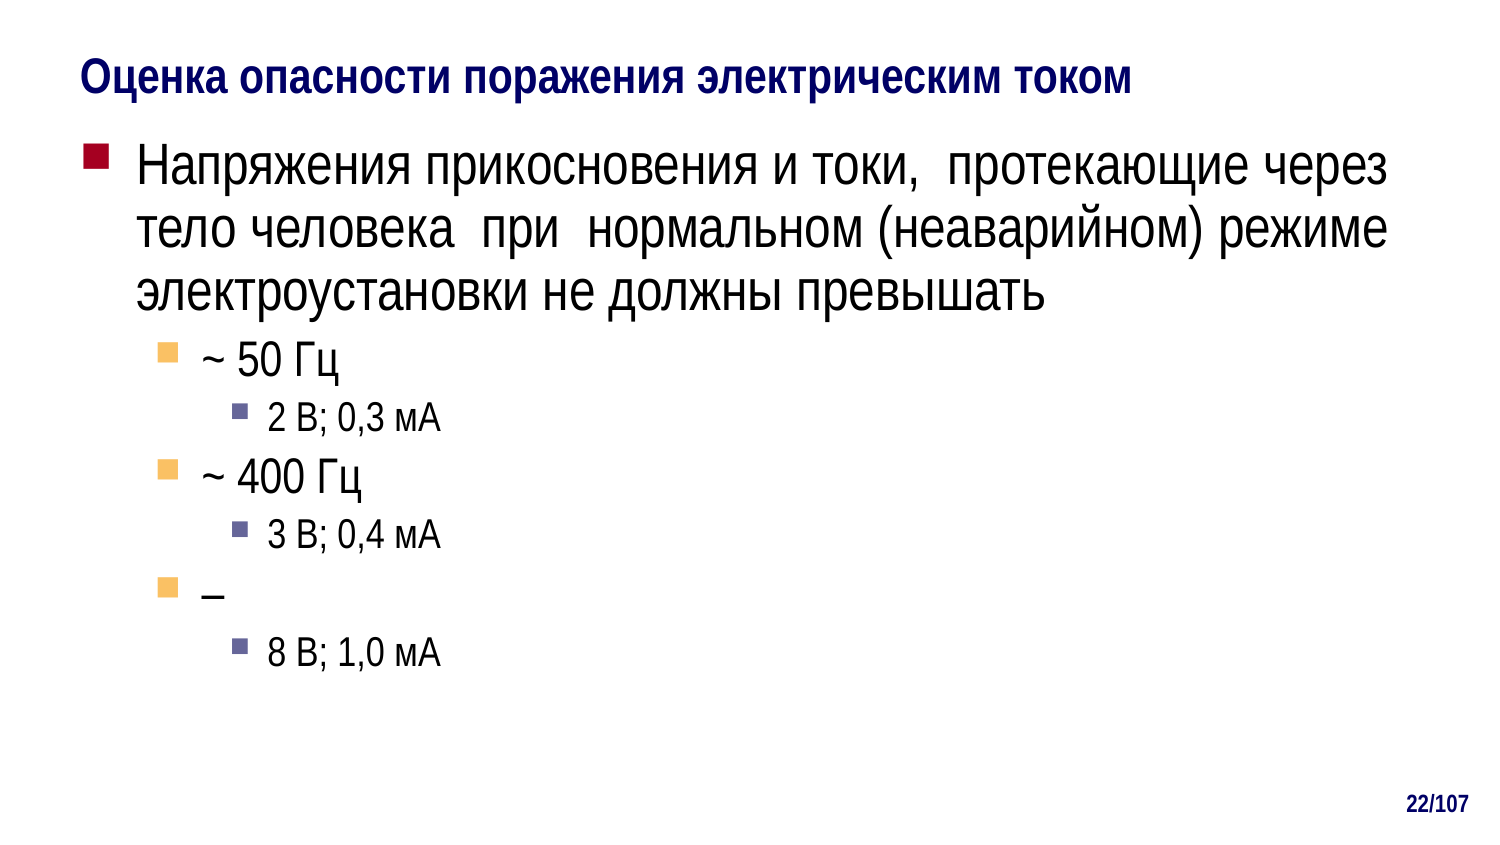

# Оценка опасности поражения электрическим током
Напряжения прикосновения и токи,  протекающие через  тело человека  при  нормальном (неаварийном) режиме электроустановки не должны превышать
~ 50 Гц
2 В; 0,3 мА
~ 400 Гц
3 В; 0,4 мА
–
8 В; 1,0 мА